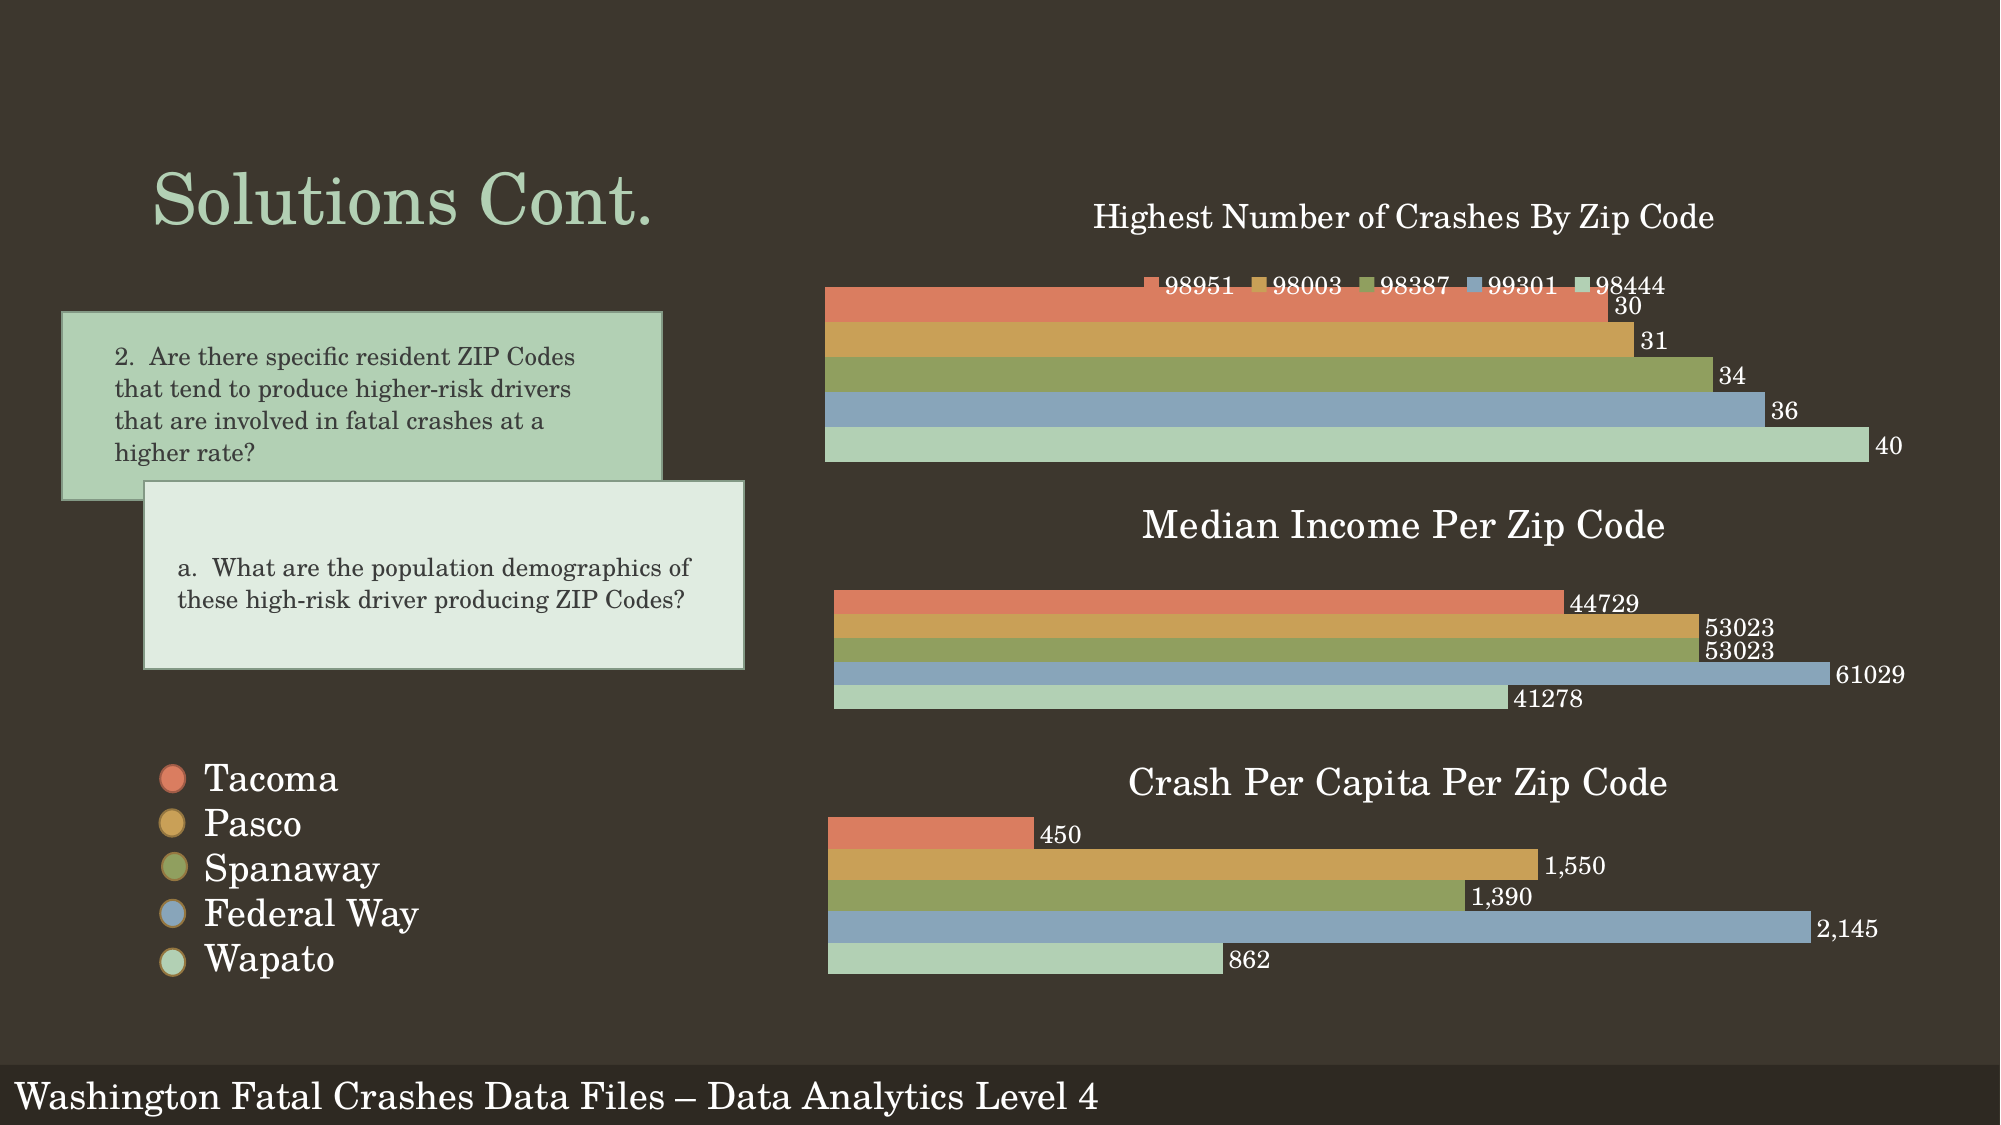

# Solutions Cont.

### Chart: Highest Number of Crashes By Zip Code

| Category | 98444 | 99301 | 98387 | 98003 | 98951 |
|---|---|---|---|---|---|
|  | 40.0 | 36.0 | 34.0 | 31.0 | 30.0 |
2.  Are there specific resident ZIP Codes that tend to produce higher-risk drivers that are involved in fatal crashes at a higher rate?

### Chart: Median Income Per Zip Code

| Category | 98444 | 99301 | 98387 | 98003 | 98951 |
|---|---|---|---|---|---|
| Median Income | 41278.0 | 61029.0 | 53023.0 | 53023.0 | 44729.0 |
a.  What are the population demographics of these high-risk driver producing ZIP Codes?

### Chart: Crash Per Capita Per Zip Code

| Category |  |  |  |  |  |
|---|---|---|---|---|---|
| Crash Per Capita | 862.0 | 2145.0 | 1390.0 | 1550.0 | 450.0 |
Tacoma
Pasco
Spanaway
Federal Way
Wapato

Washington Fatal Crashes Data Files – Data Analytics Level 4